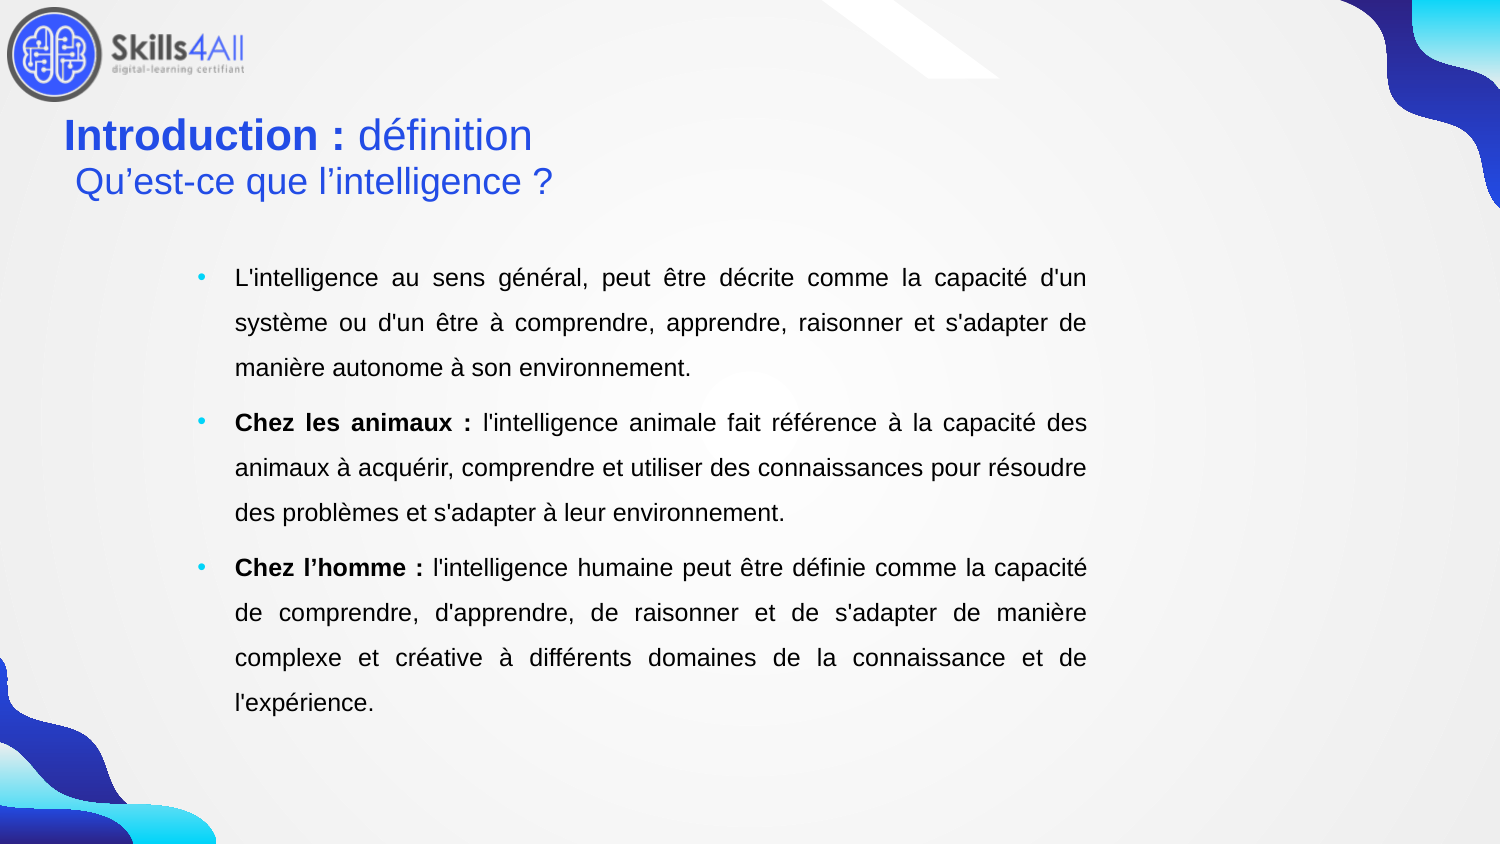

12
# Introduction : définition
Qu’est-ce que l’intelligence ?
L'intelligence au sens général, peut être décrite comme la capacité d'un système ou d'un être à comprendre, apprendre, raisonner et s'adapter de manière autonome à son environnement.
Chez les animaux : l'intelligence animale fait référence à la capacité des animaux à acquérir, comprendre et utiliser des connaissances pour résoudre des problèmes et s'adapter à leur environnement.
Chez l’homme : l'intelligence humaine peut être définie comme la capacité de comprendre, d'apprendre, de raisonner et de s'adapter de manière complexe et créative à différents domaines de la connaissance et de l'expérience.